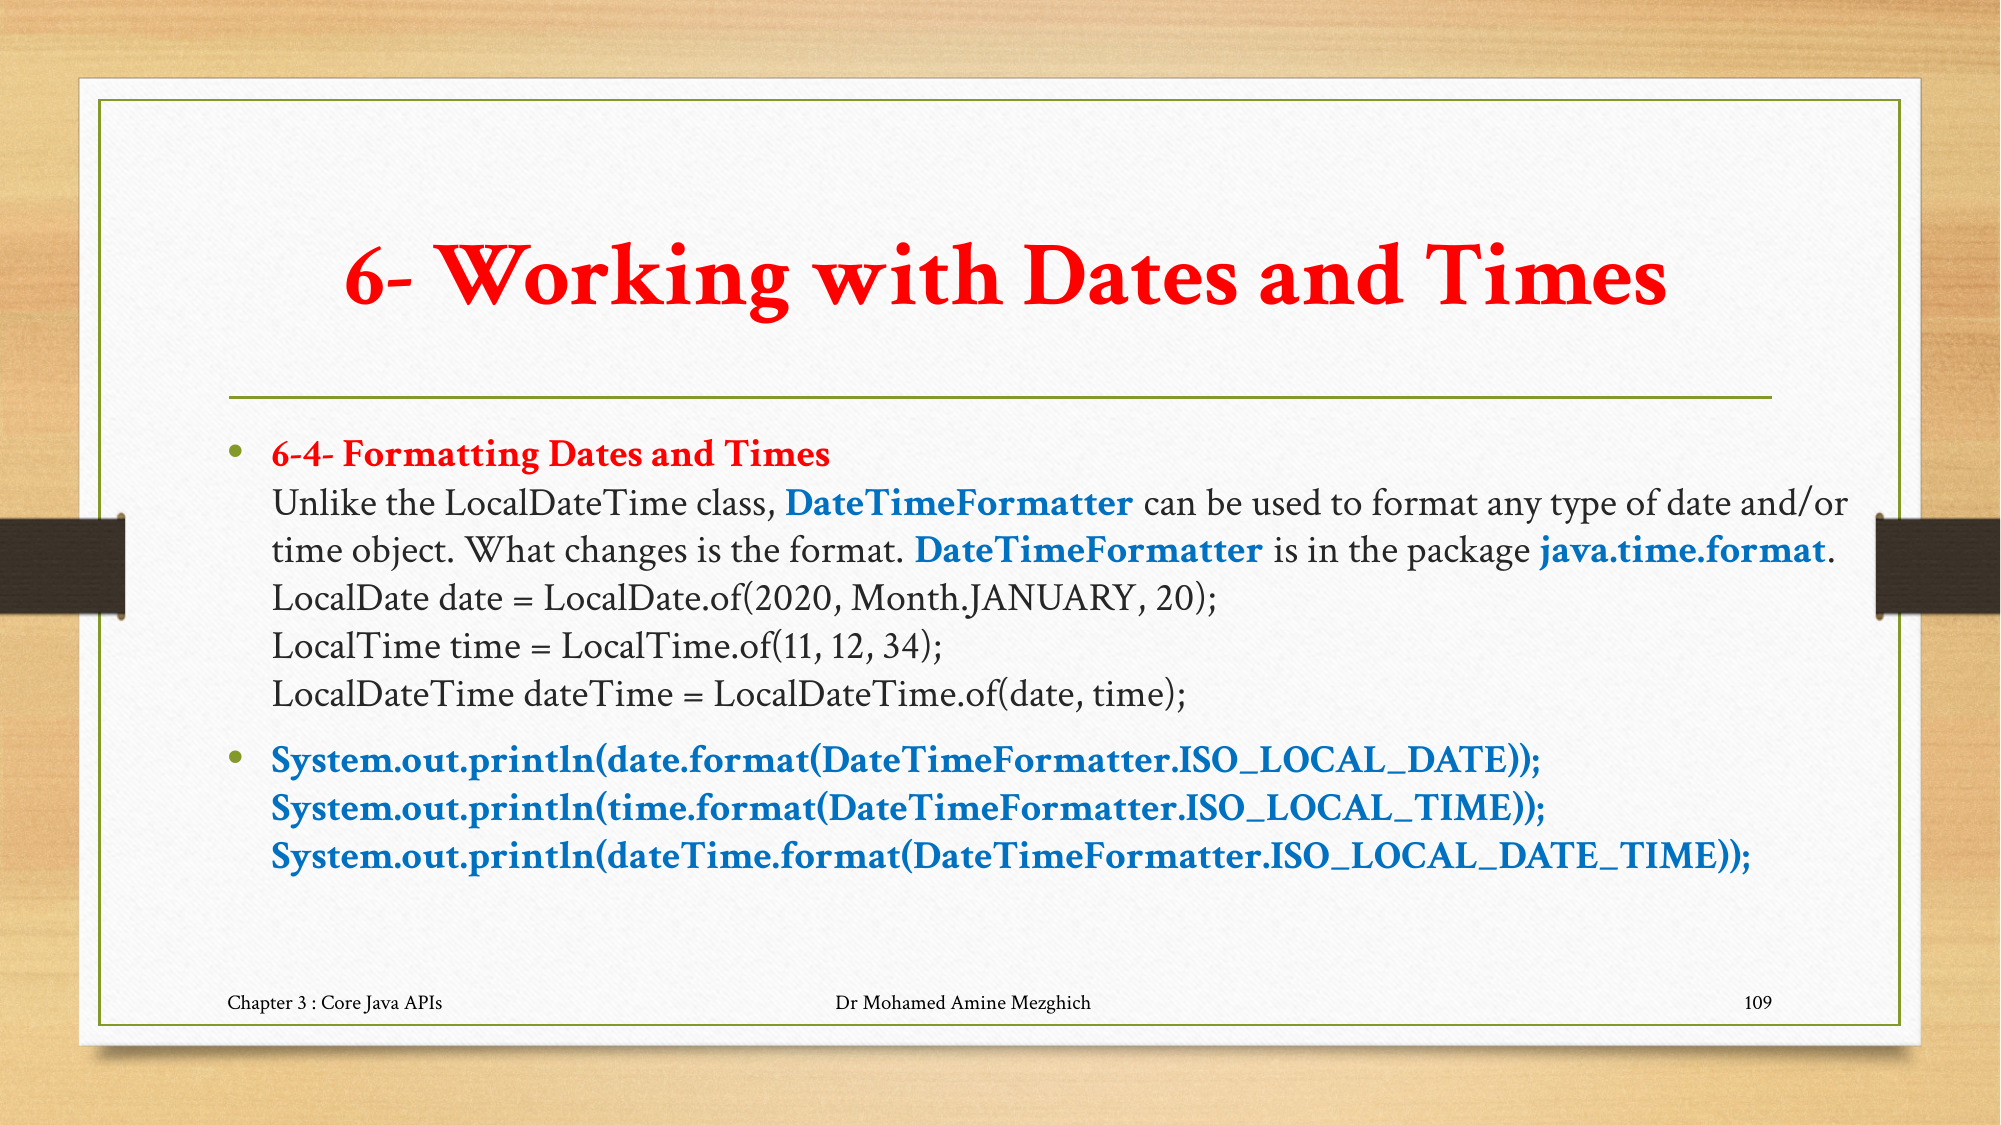

# 6- Working with Dates and Times
6-4- Formatting Dates and Times
Unlike the LocalDateTime class, DateTimeFormatter can be used to format any type of date and/or time object. What changes is the format. DateTimeFormatter is in the package java.time.format.
LocalDate date = LocalDate.of(2020, Month.JANUARY, 20);
LocalTime time = LocalTime.of(11, 12, 34);
LocalDateTime dateTime = LocalDateTime.of(date, time);
System.out.println(date.format(DateTimeFormatter.ISO_LOCAL_DATE));
System.out.println(time.format(DateTimeFormatter.ISO_LOCAL_TIME));
System.out.println(dateTime.format(DateTimeFormatter.ISO_LOCAL_DATE_TIME));
Chapter 3 : Core Java APIs                                                                                   Dr Mohamed Amine Mezghich
109